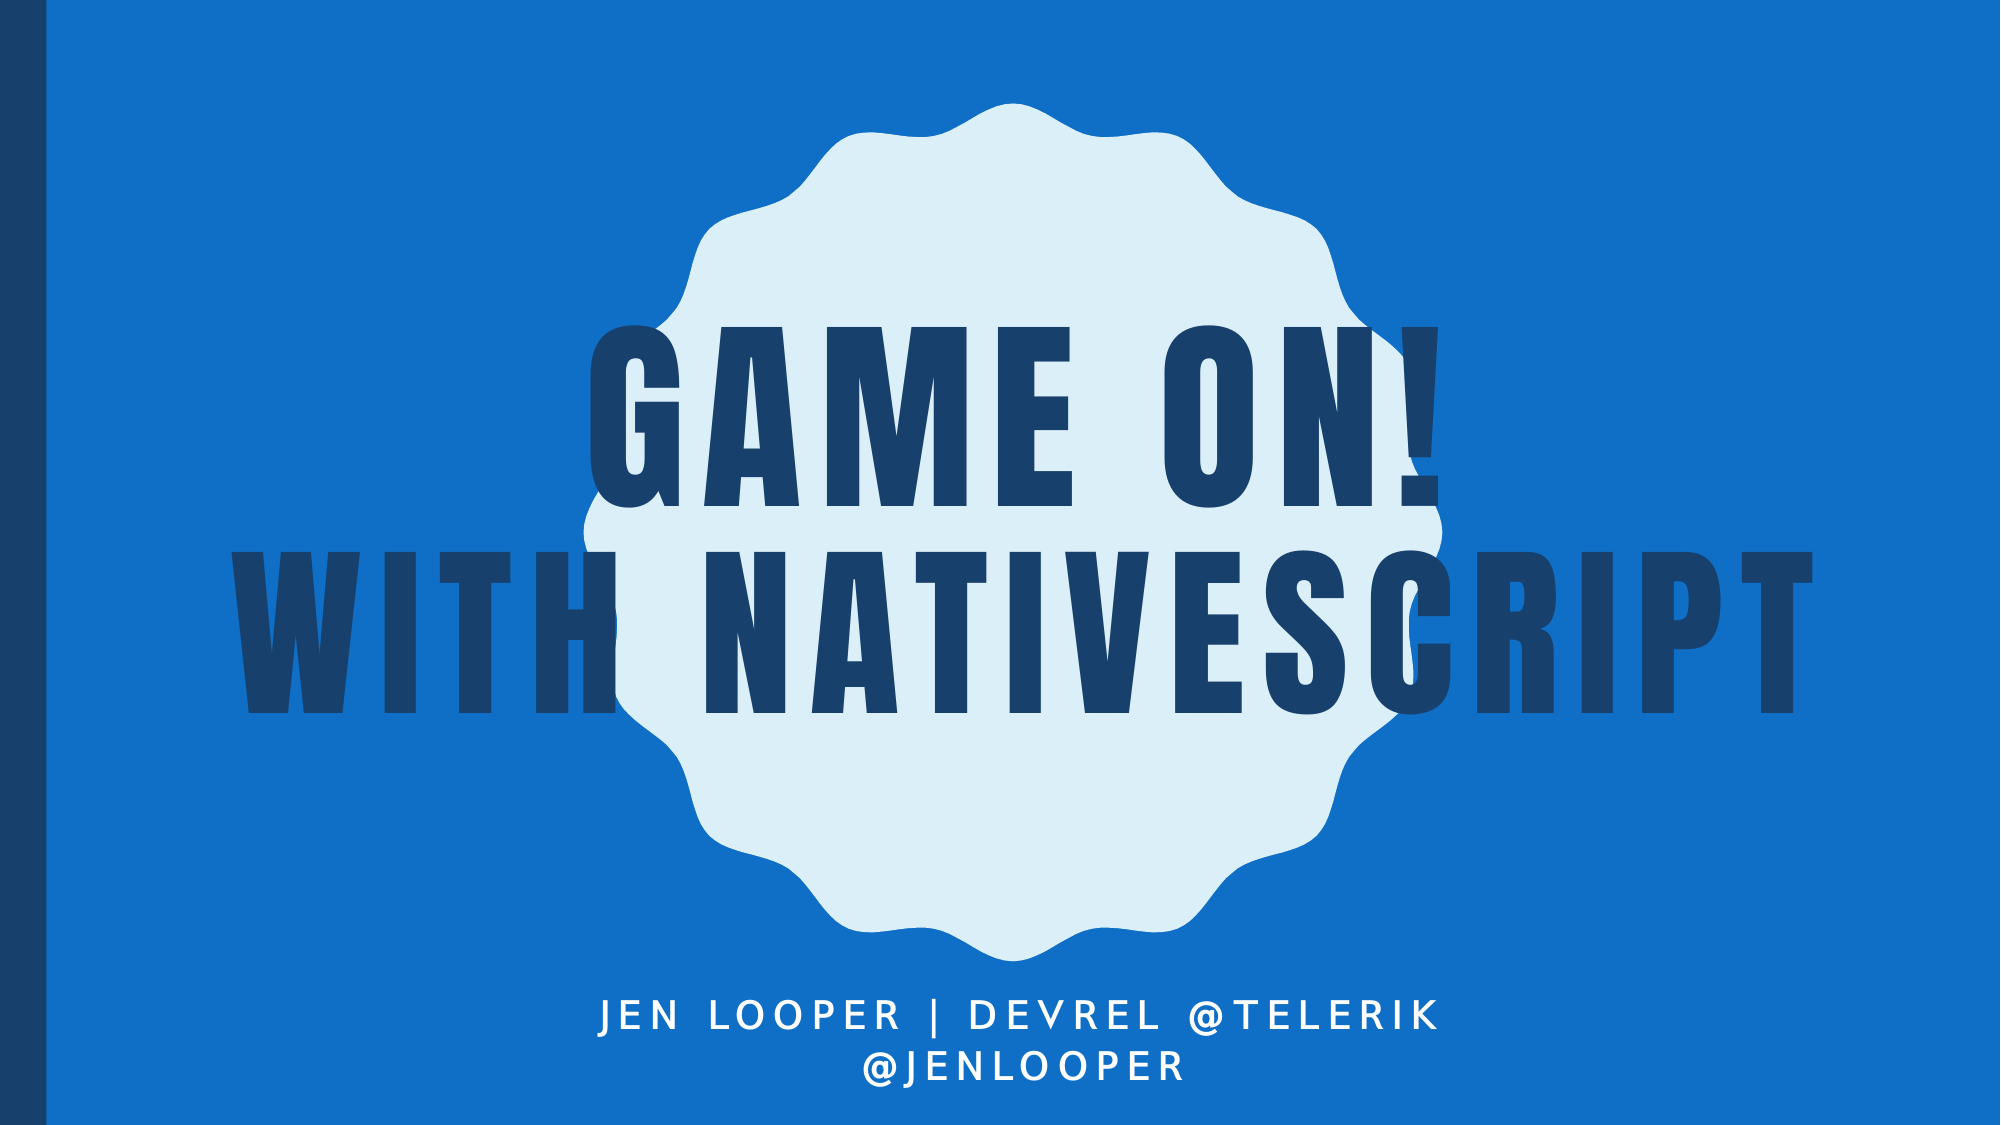

# Game on! With Nativescript
Jen Looper | DEVREL @Telerik
@jenlooper